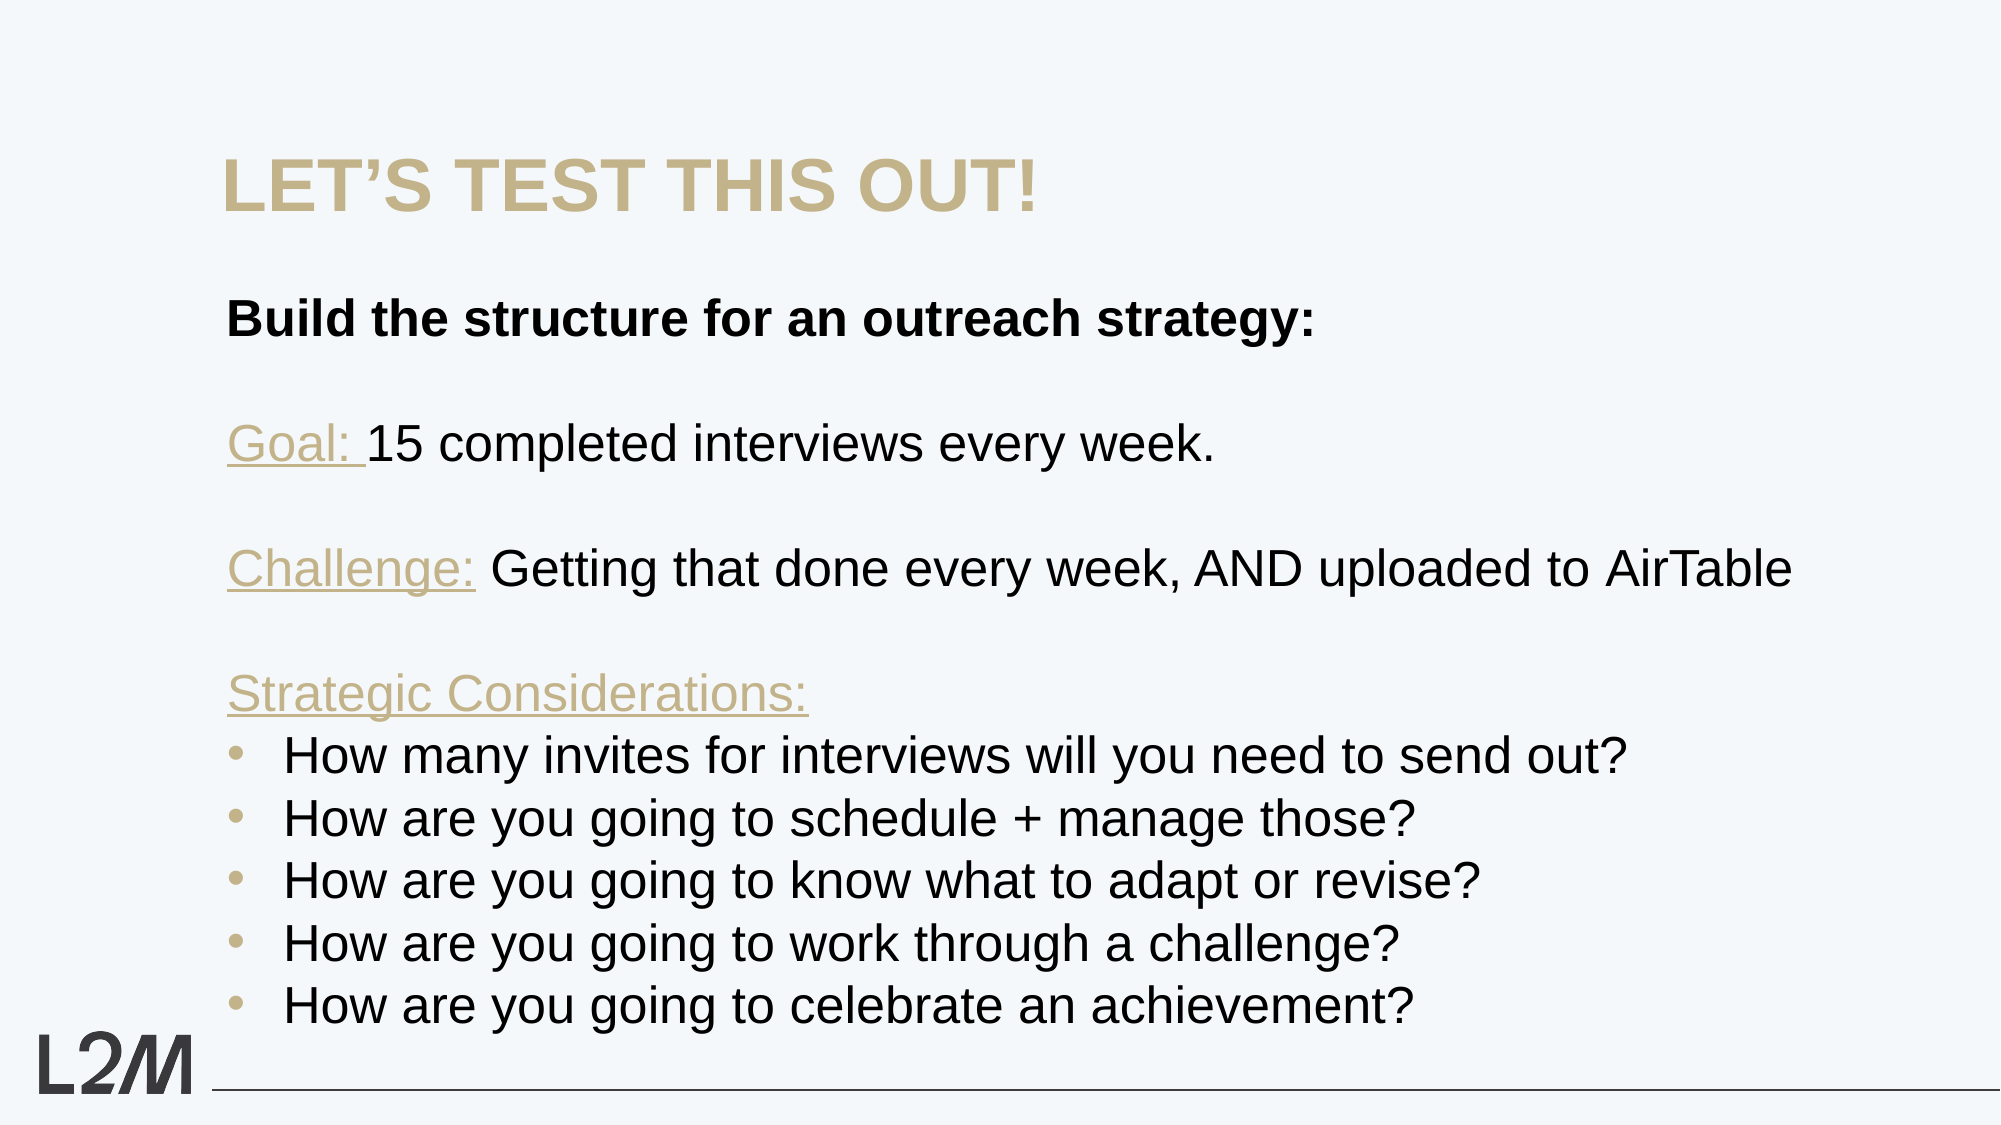

LET’S TEST THIS OUT!
Build the structure for an outreach strategy:

Goal: 15 completed interviews every week.

Challenge: Getting that done every week, AND uploaded to AirTable

Strategic Considerations:
How many invites for interviews will you need to send out?
How are you going to schedule + manage those?
How are you going to know what to adapt or revise?
How are you going to work through a challenge?
How are you going to celebrate an achievement?